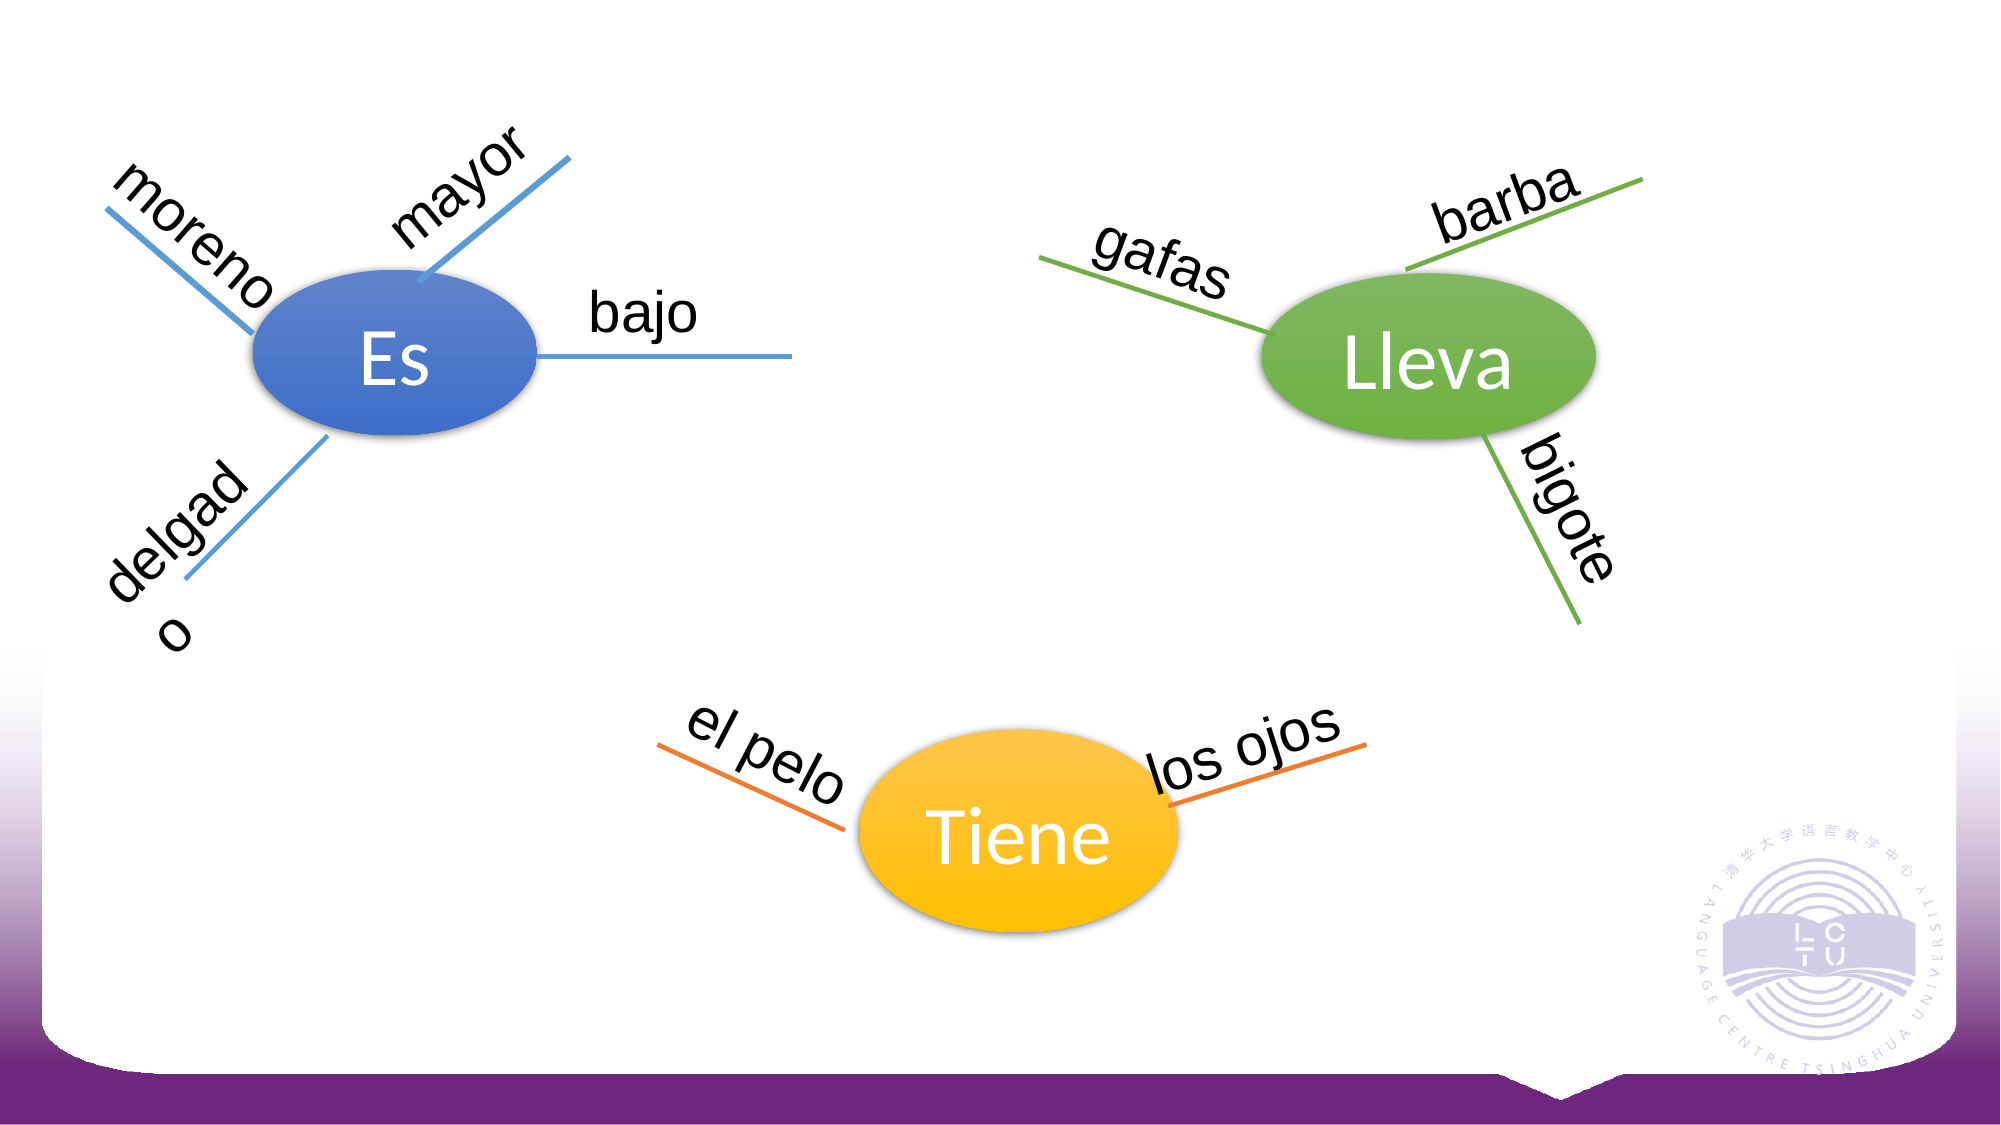

mayor
barba
moreno
gafas
bajo
Es
Lleva
delgado
bigote
los ojos
el pelo
Tiene